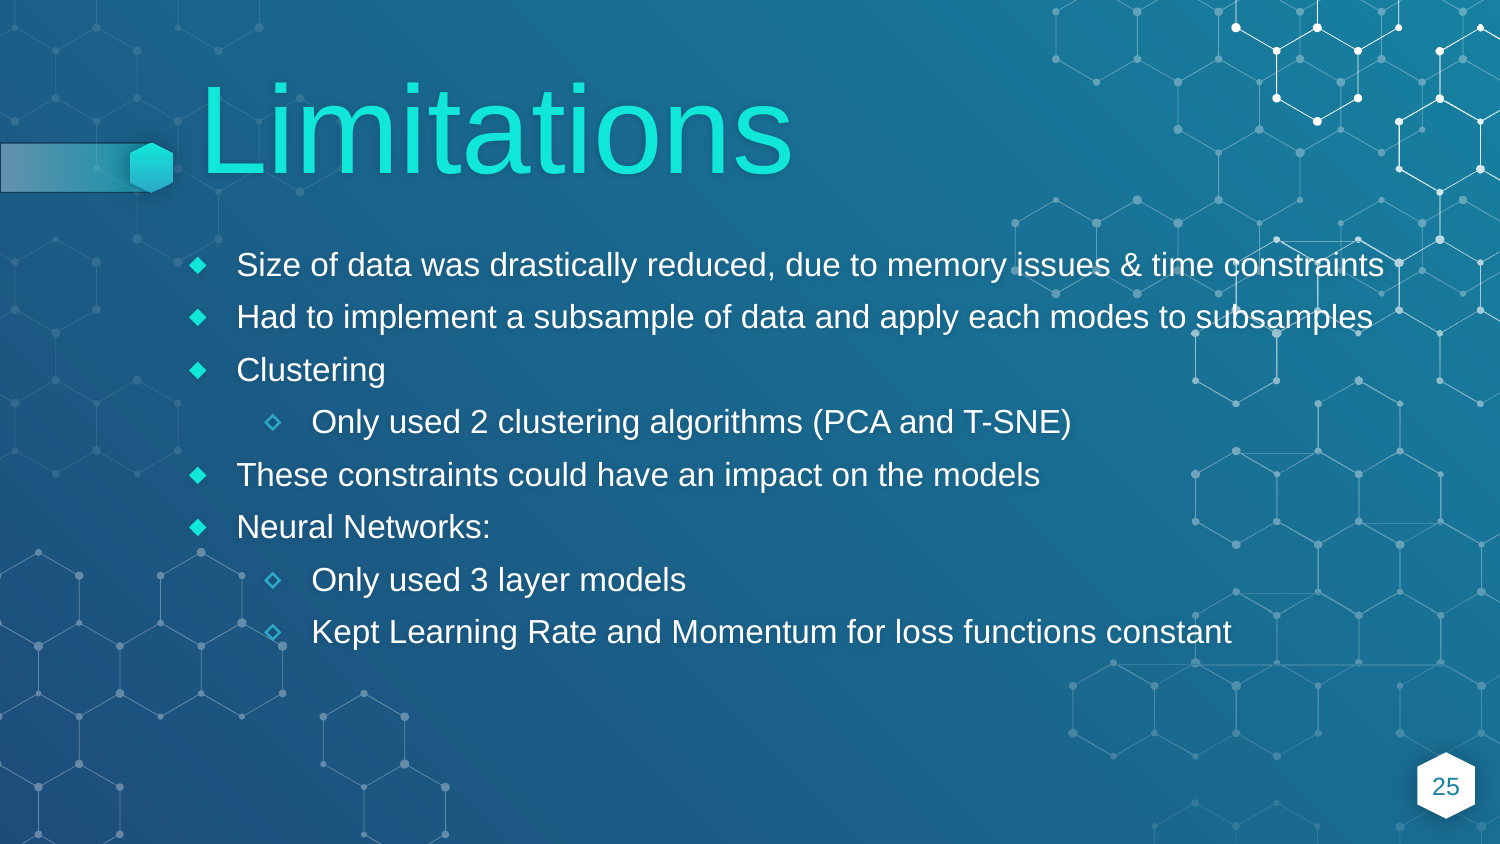

# Limitations

Size of data was drastically reduced, due to memory issues & time constraints
Had to implement a subsample of data and apply each modes to subsamples
Clustering
Only used 2 clustering algorithms (PCA and T-SNE)
These constraints could have an impact on the models
Neural Networks:
Only used 3 layer models
Kept Learning Rate and Momentum for loss functions constant

25